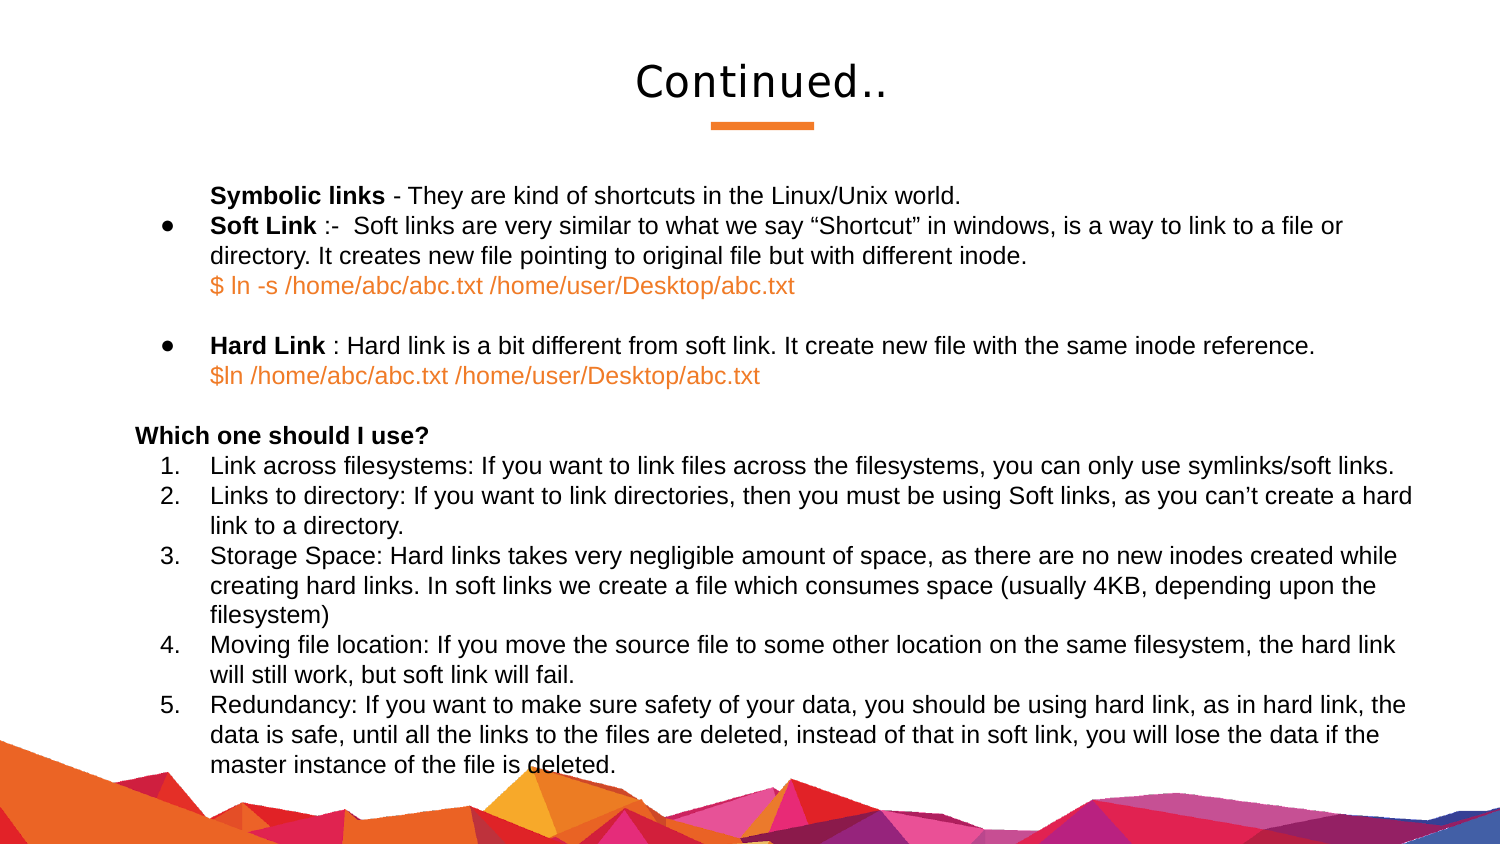

# Continued..
Symbolic links - They are kind of shortcuts in the Linux/Unix world.
Soft Link :-  Soft links are very similar to what we say “Shortcut” in windows, is a way to link to a file or directory. It creates new file pointing to original file but with different inode.
$ ln -s /home/abc/abc.txt /home/user/Desktop/abc.txt

Hard Link : Hard link is a bit different from soft link. It create new file with the same inode reference.
$ln /home/abc/abc.txt /home/user/Desktop/abc.txt

Which one should I use?
Link across filesystems: If you want to link files across the filesystems, you can only use symlinks/soft links.
Links to directory: If you want to link directories, then you must be using Soft links, as you can’t create a hard link to a directory.
Storage Space: Hard links takes very negligible amount of space, as there are no new inodes created while creating hard links. In soft links we create a file which consumes space (usually 4KB, depending upon the filesystem)
Moving file location: If you move the source file to some other location on the same filesystem, the hard link will still work, but soft link will fail.
Redundancy: If you want to make sure safety of your data, you should be using hard link, as in hard link, the data is safe, until all the links to the files are deleted, instead of that in soft link, you will lose the data if the master instance of the file is deleted.